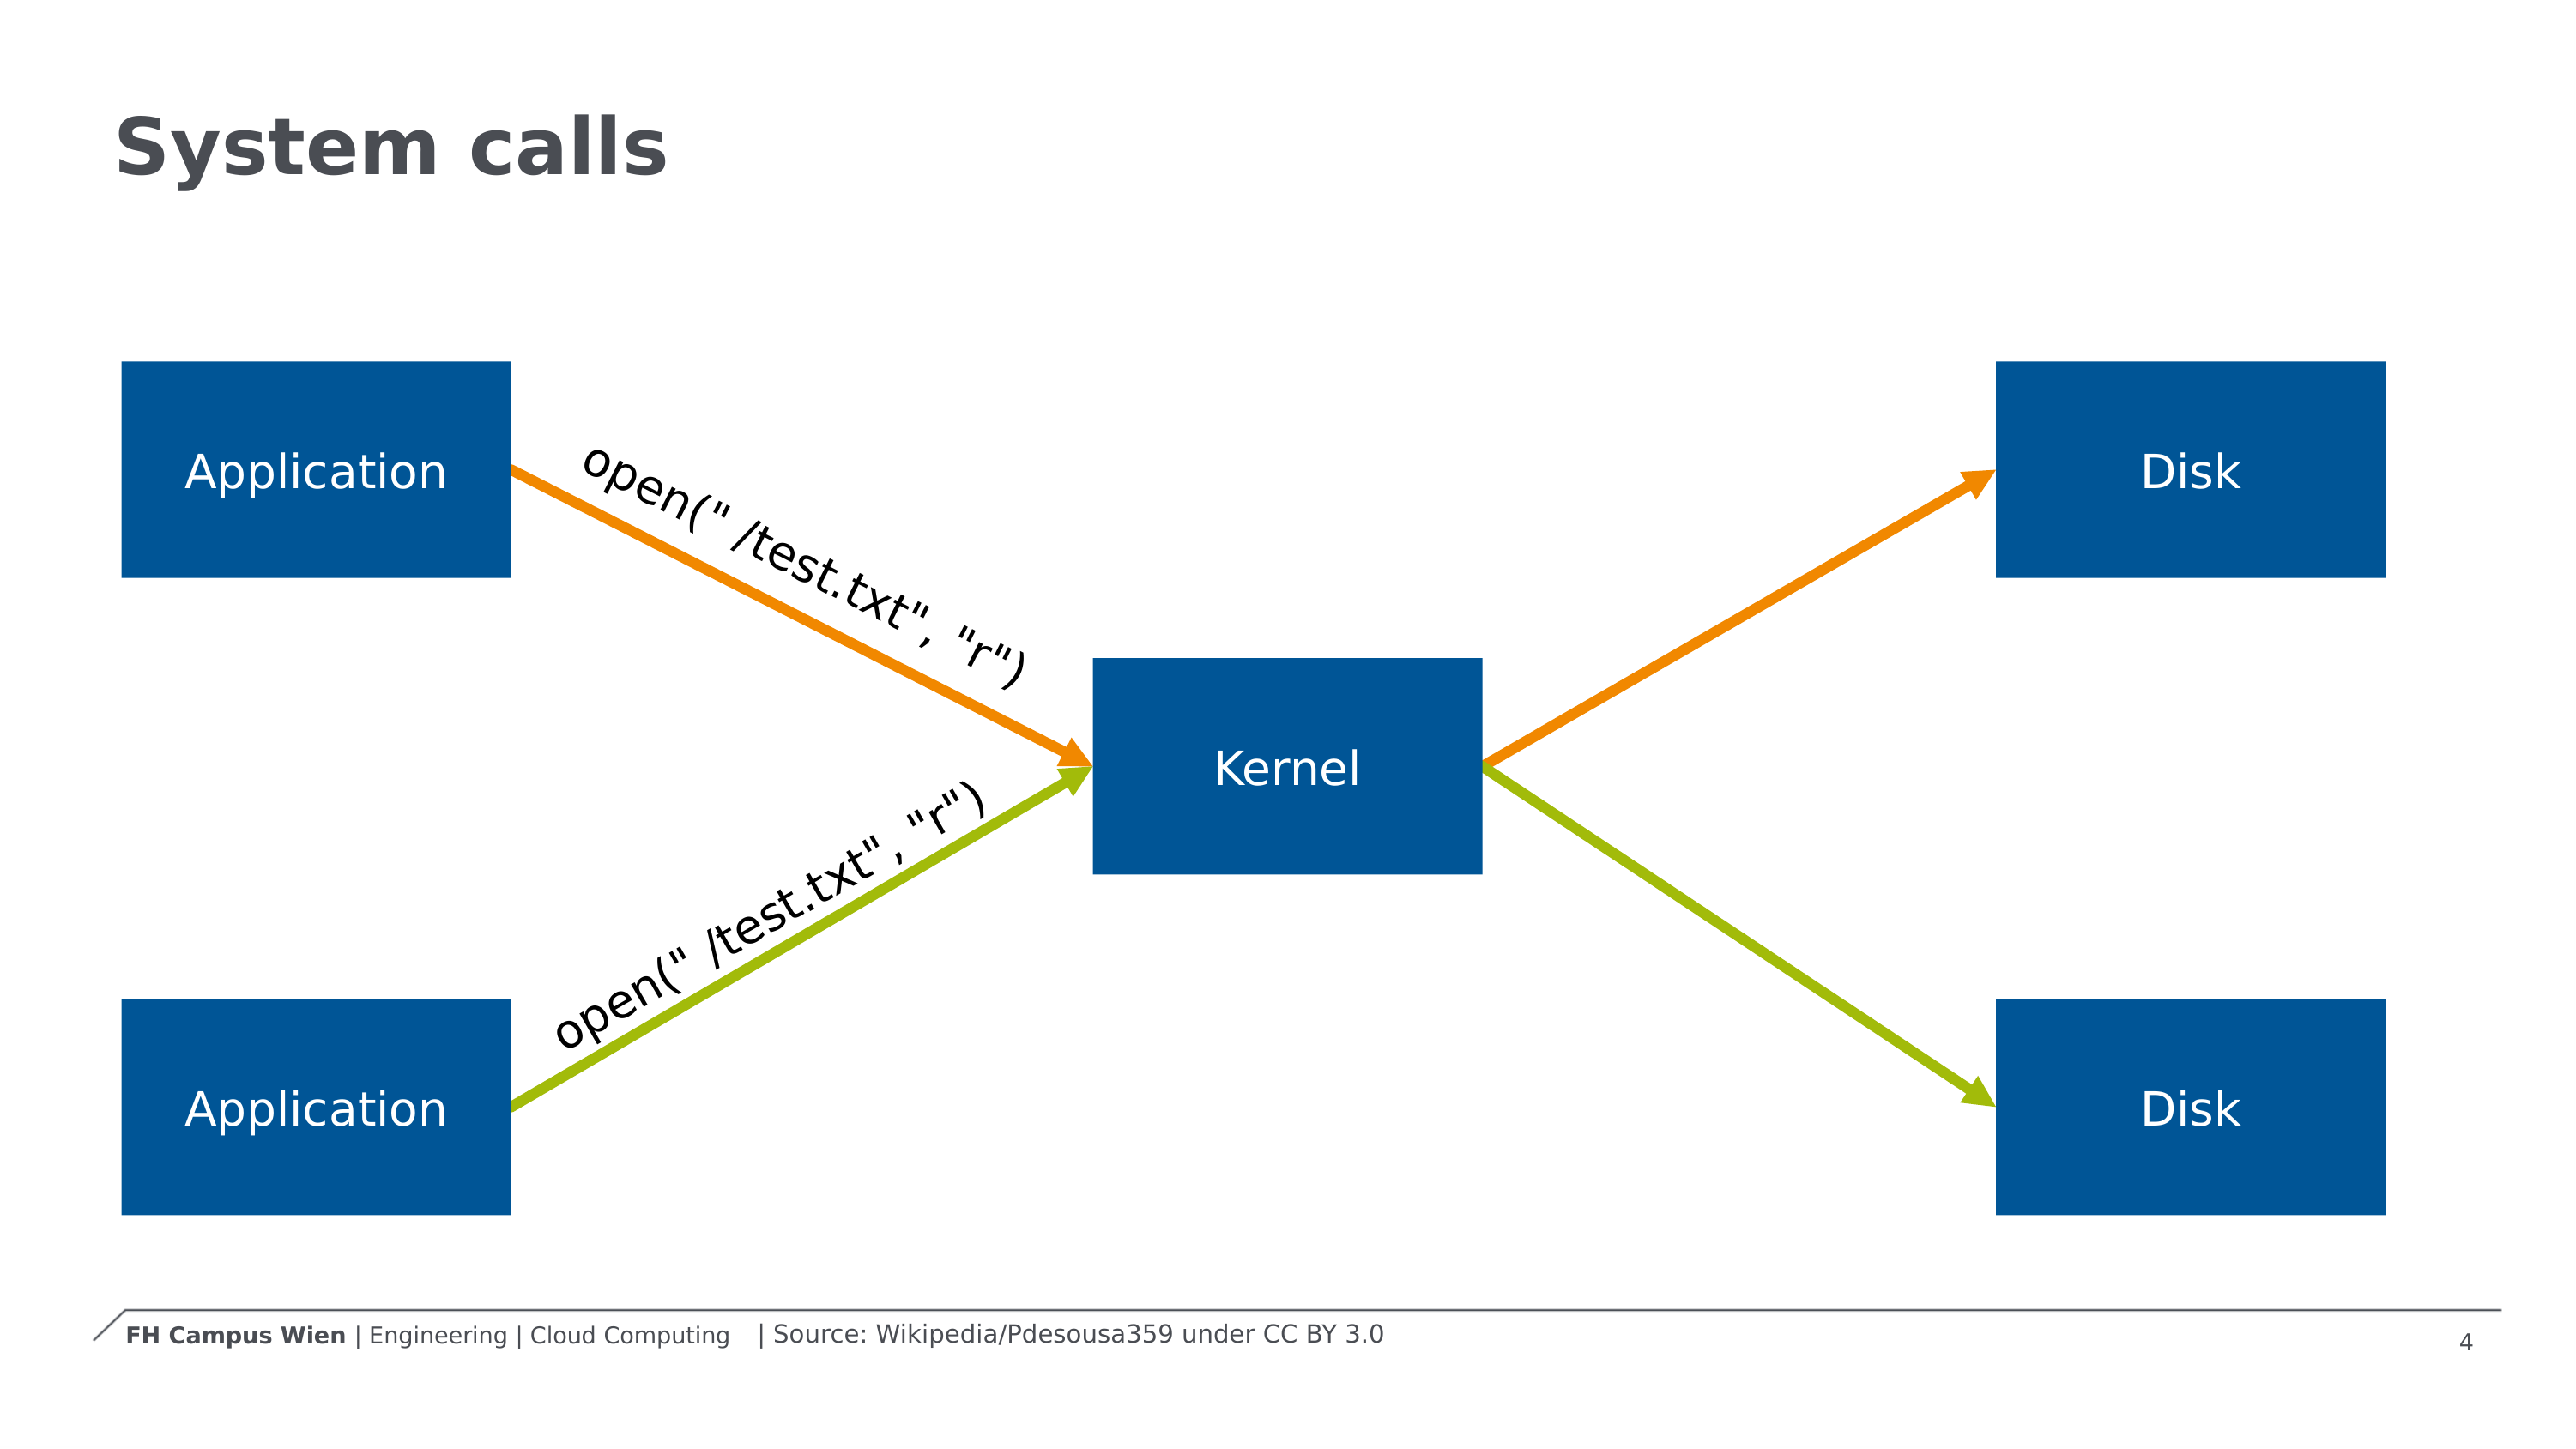

# System calls
Application
Disk
open(" /test.txt", "r")
Kernel
open(" /test.txt", "r")
Application
Disk
| Source: Wikipedia/Pdesousa359 under CC BY 3.0